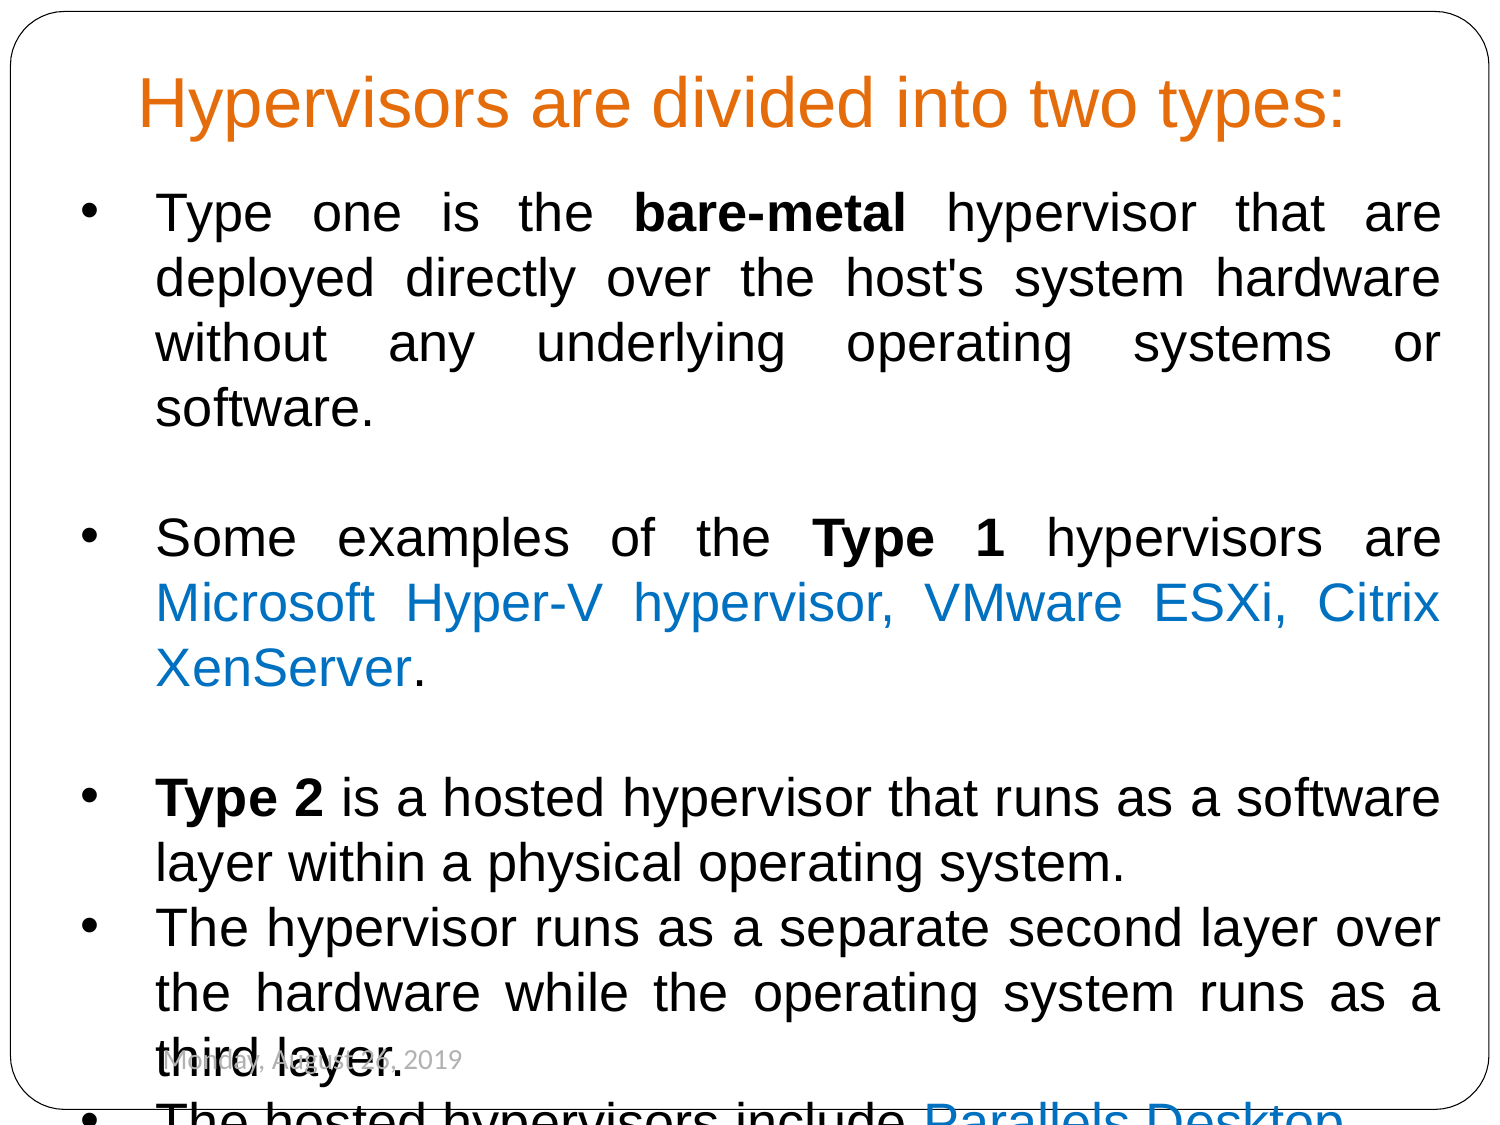

# Hypervisors are divided into two types:

Type one is the bare-metal hypervisor that are deployed directly over the host's system hardware without any underlying operating systems or software.

Some examples of the Type 1 hypervisors are Microsoft Hyper-V hypervisor, VMware ESXi, Citrix XenServer.

Type 2 is a hosted hypervisor that runs as a software layer within a physical operating system.
The hypervisor runs as a separate second layer over the hardware while the operating system runs as a third layer.
The hosted hypervisors include Parallels Desktop and VMware Player.
50
Monday, August 26, 2019